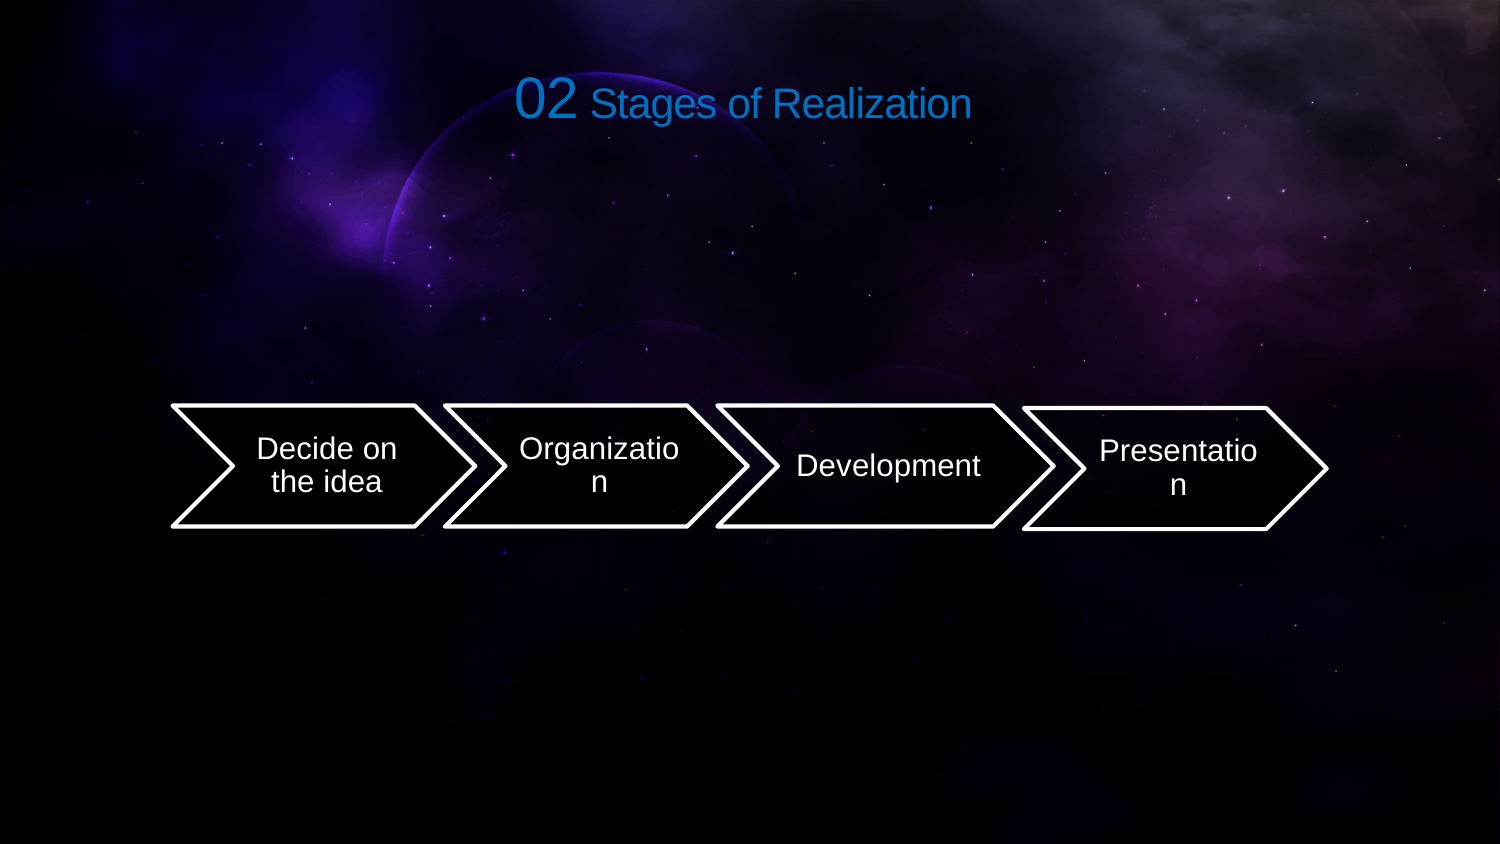

02 Stages of Realization
Decide on the idea
Organization
Development
Presentation